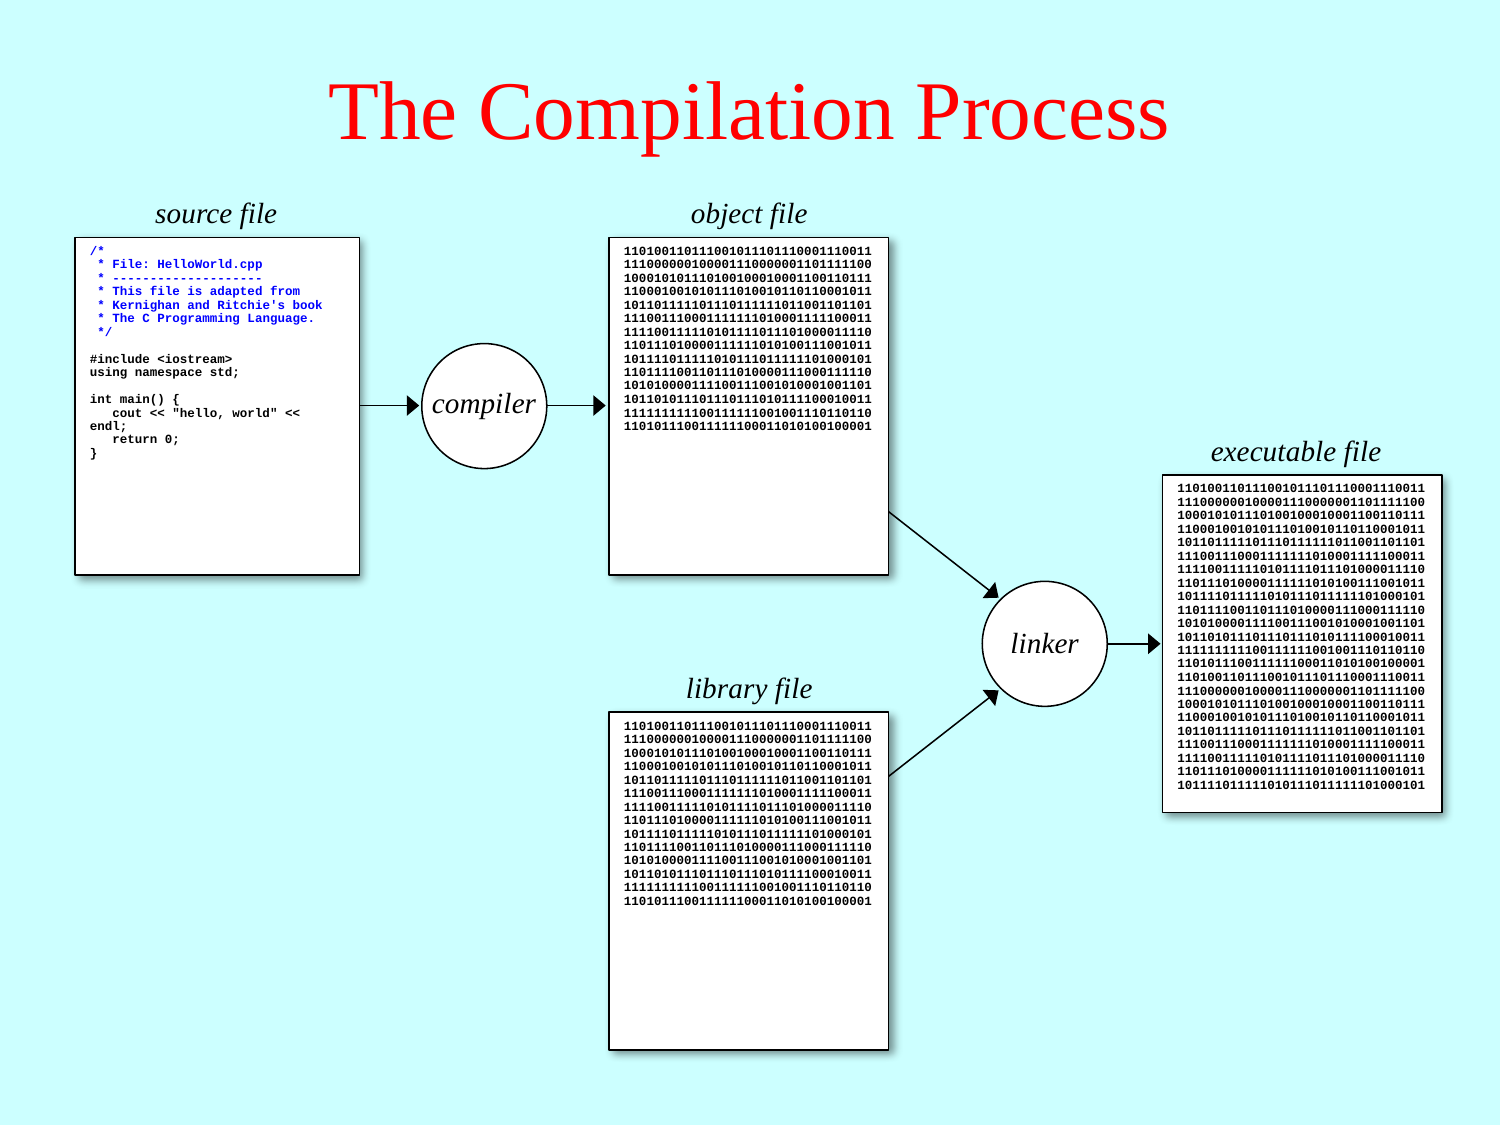

# The Compilation Process
source file
object file
110100110111001011101110001110011
111000000100001110000001101111100
100010101110100100010001100110111
110001001010111010010110110001011
101101111101110111111011001101101
111001110001111111010001111100011
111100111110101111011101000011110
110111010000111111010100111001011
101111011111010111011111101000101
110111100110111010000111000111110
101010000111100111001010001001101
101101011101110111010111100010011
111111111100111111001001110110110
110101110011111100011010100100001

/*
 * File: HelloWorld.cpp
 * --------------------
 * This file is adapted from
 * Kernighan and Ritchie's book
 * The C Programming Language.
 */

#include <iostream>
using namespace std;

int main() {
   cout << "hello, world" << endl;
   return 0;
}

compiler
executable file
110100110111001011101110001110011
111000000100001110000001101111100
100010101110100100010001100110111
110001001010111010010110110001011
101101111101110111111011001101101
111001110001111111010001111100011
111100111110101111011101000011110
110111010000111111010100111001011
101111011111010111011111101000101
110111100110111010000111000111110
101010000111100111001010001001101
101101011101110111010111100010011
111111111100111111001001110110110
110101110011111100011010100100001
110100110111001011101110001110011
111000000100001110000001101111100
100010101110100100010001100110111
110001001010111010010110110001011
101101111101110111111011001101101
111001110001111111010001111100011
111100111110101111011101000011110
110111010000111111010100111001011
101111011111010111011111101000101

linker
library file
110100110111001011101110001110011
111000000100001110000001101111100
100010101110100100010001100110111
110001001010111010010110110001011
101101111101110111111011001101101
111001110001111111010001111100011
111100111110101111011101000011110
110111010000111111010100111001011
101111011111010111011111101000101
110111100110111010000111000111110
101010000111100111001010001001101
101101011101110111010111100010011
111111111100111111001001110110110
110101110011111100011010100100001